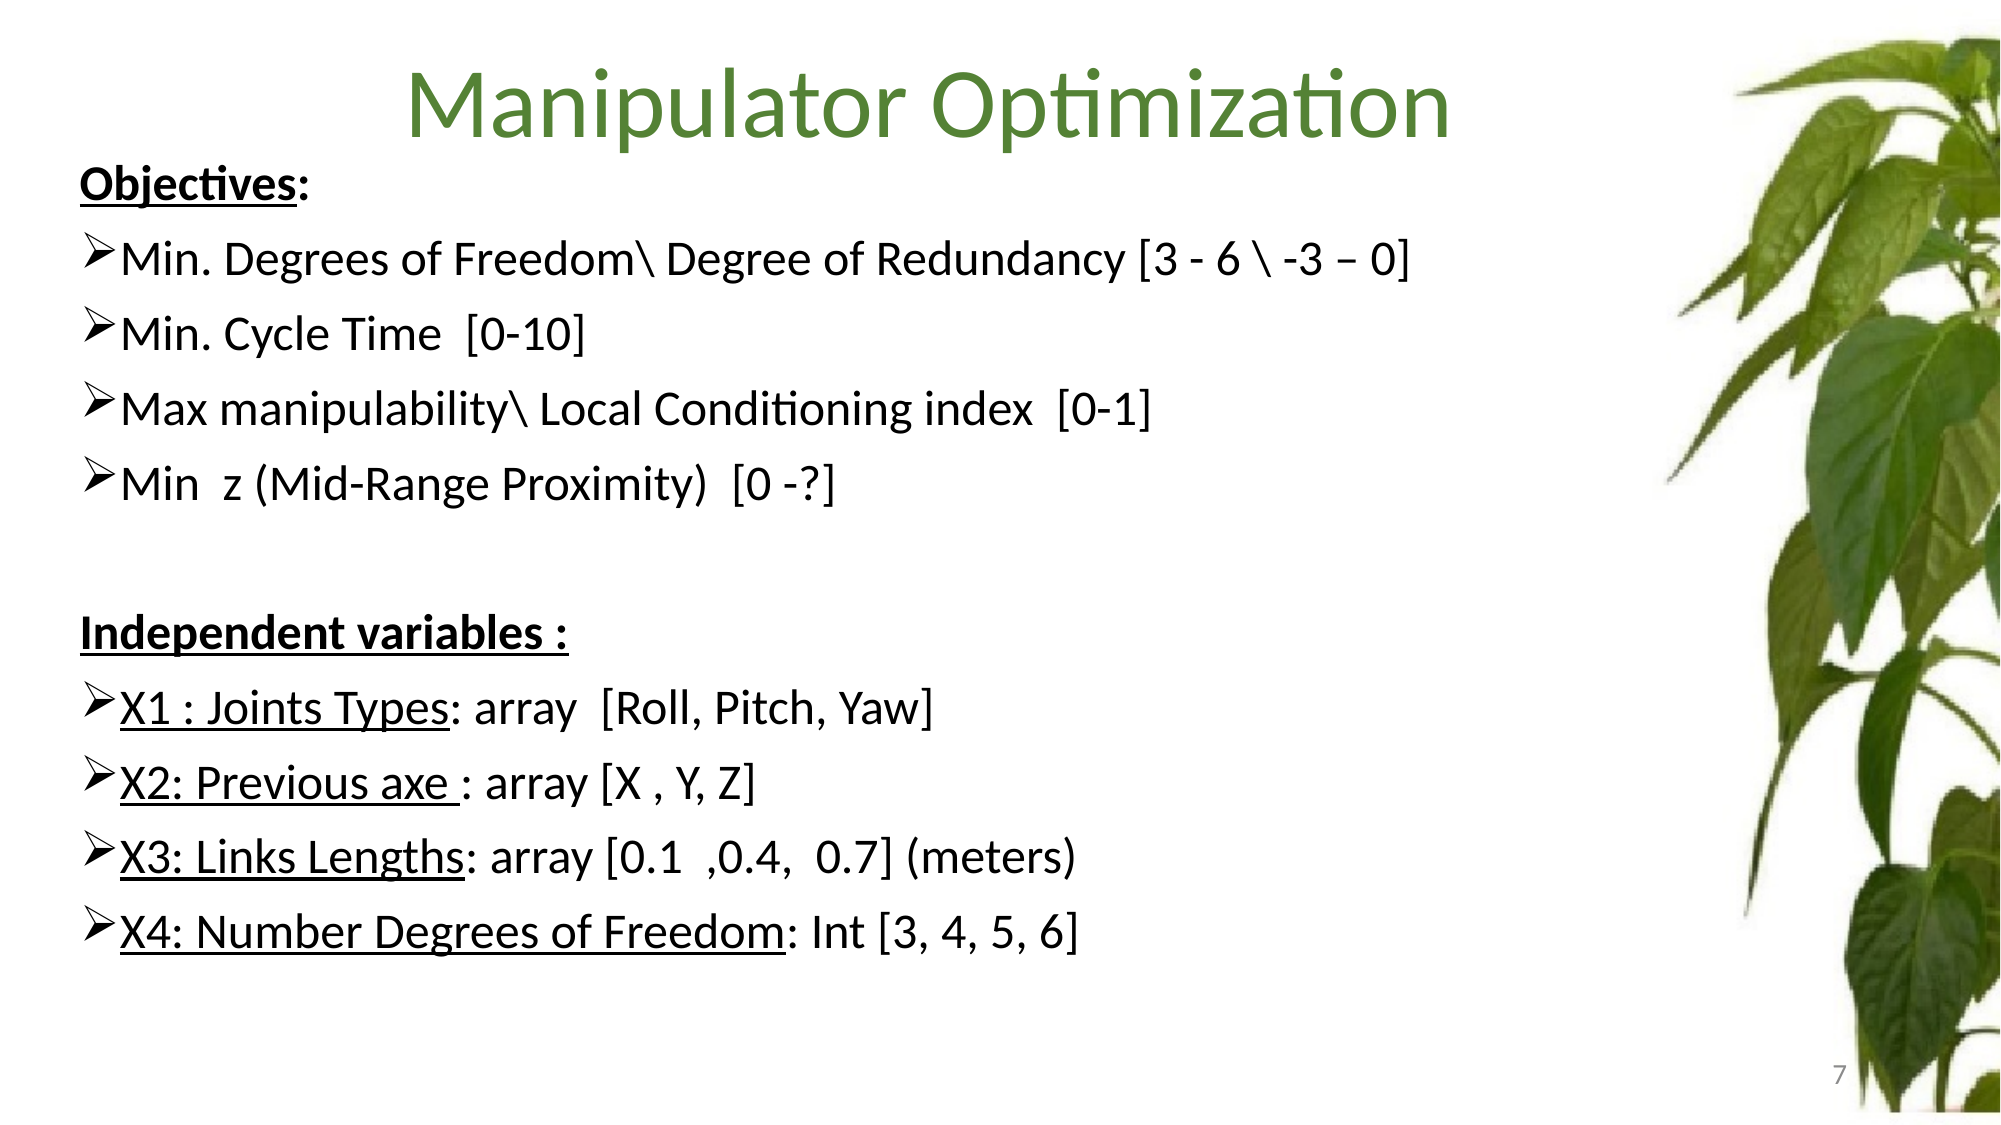

Manipulator Optimization
Objectives:
Min. Degrees of Freedom\ Degree of Redundancy [3 - 6 \ -3 – 0]
Min. Cycle Time  [0-10]
Max manipulability\ Local Conditioning index  [0-1]
Min  z (Mid-Range Proximity)  [0 -?]

Independent variables :
X1 : Joints Types: array  [Roll, Pitch, Yaw]
X2: Previous axe : array [X , Y, Z]
X3: Links Lengths: array [0.1  ,0.4,  0.7] (meters)
X4: Number Degrees of Freedom: Int [3, 4, 5, 6]

7